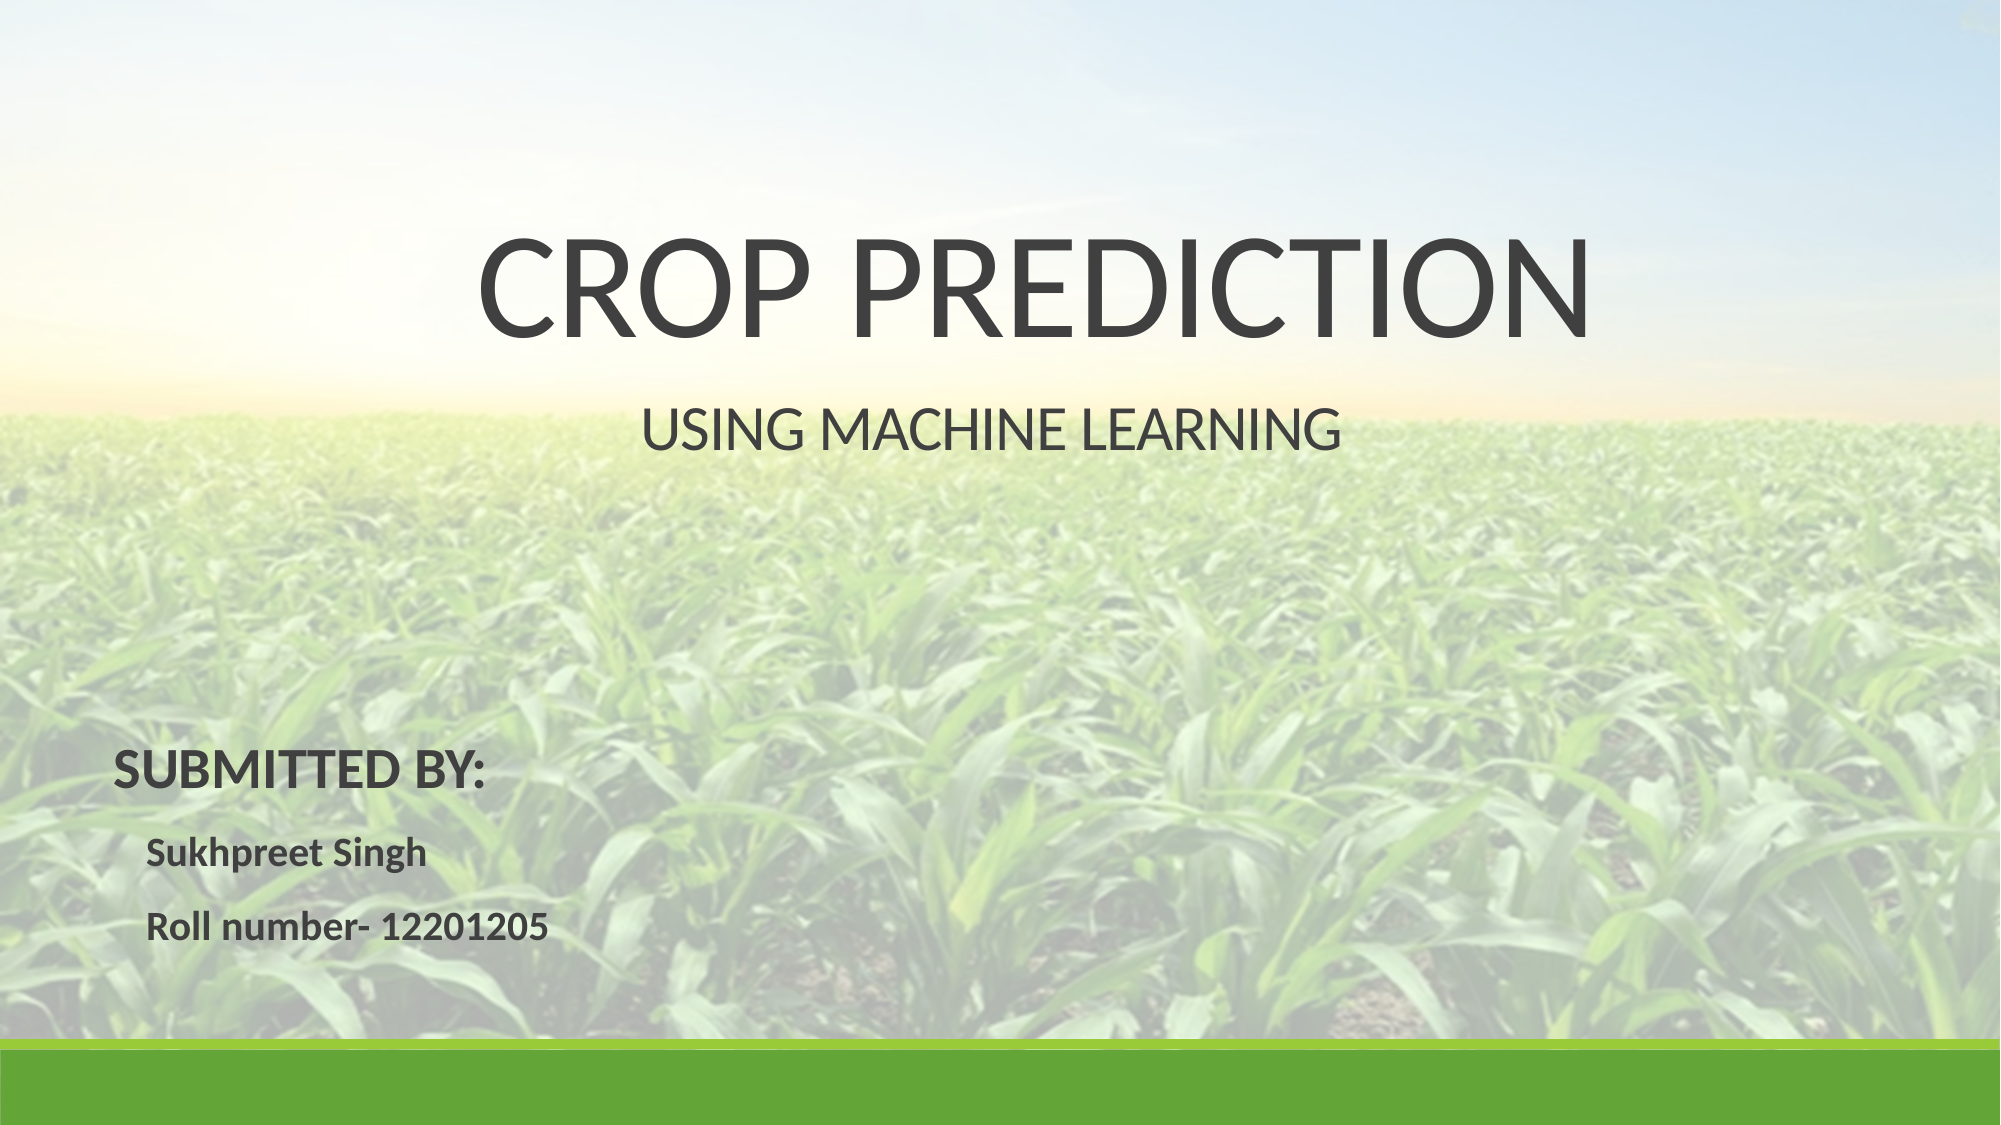

CROP PREDICTION
                              USING MACHINE LEARNING
    SUBMITTED BY:
         Sukhpreet Singh
         Roll number- 12201205